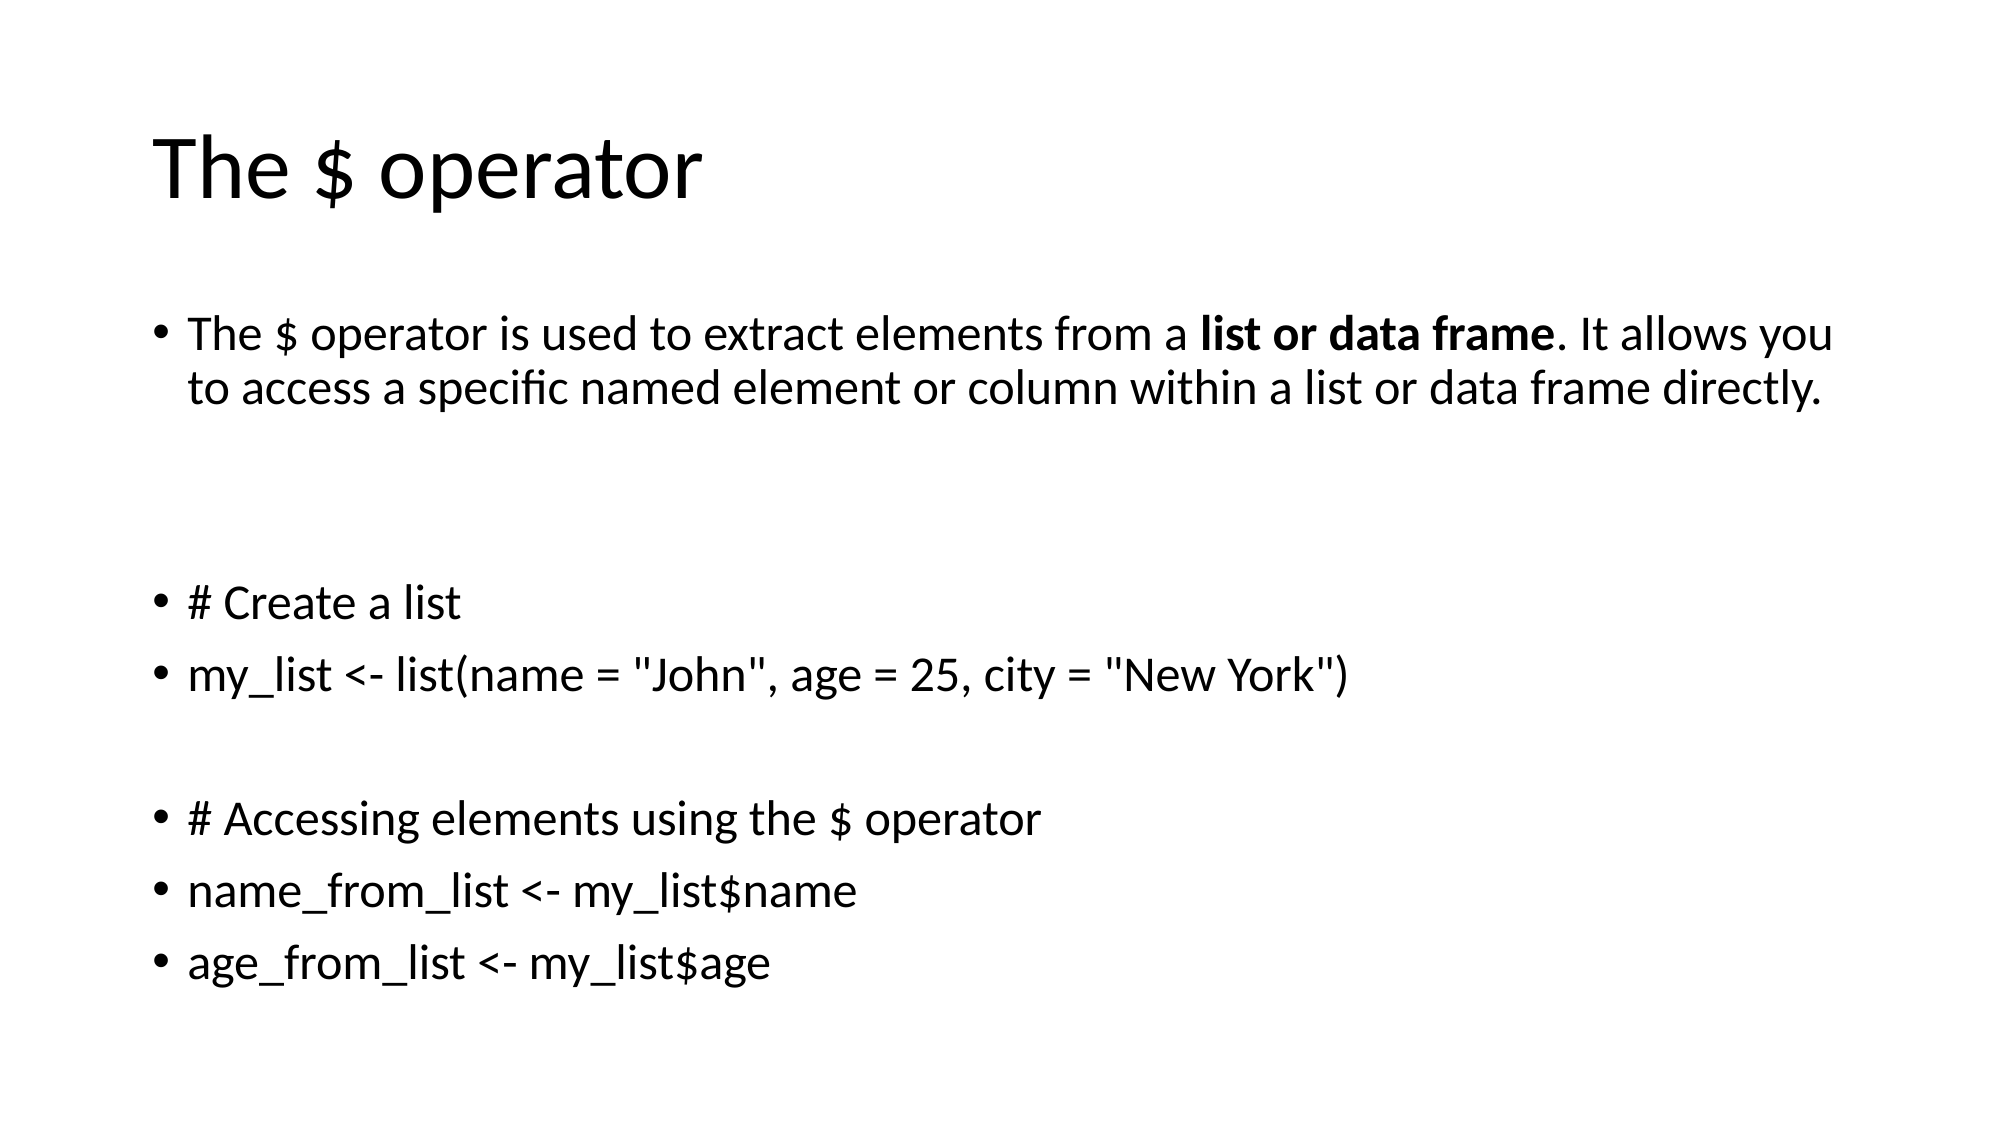

# The $ operator
The $ operator is used to extract elements from a list or data frame. It allows you to access a specific named element or column within a list or data frame directly.

# Create a list
my_list <- list(name = "John", age = 25, city = "New York")

# Accessing elements using the $ operator
name_from_list <- my_list$name
age_from_list <- my_list$age